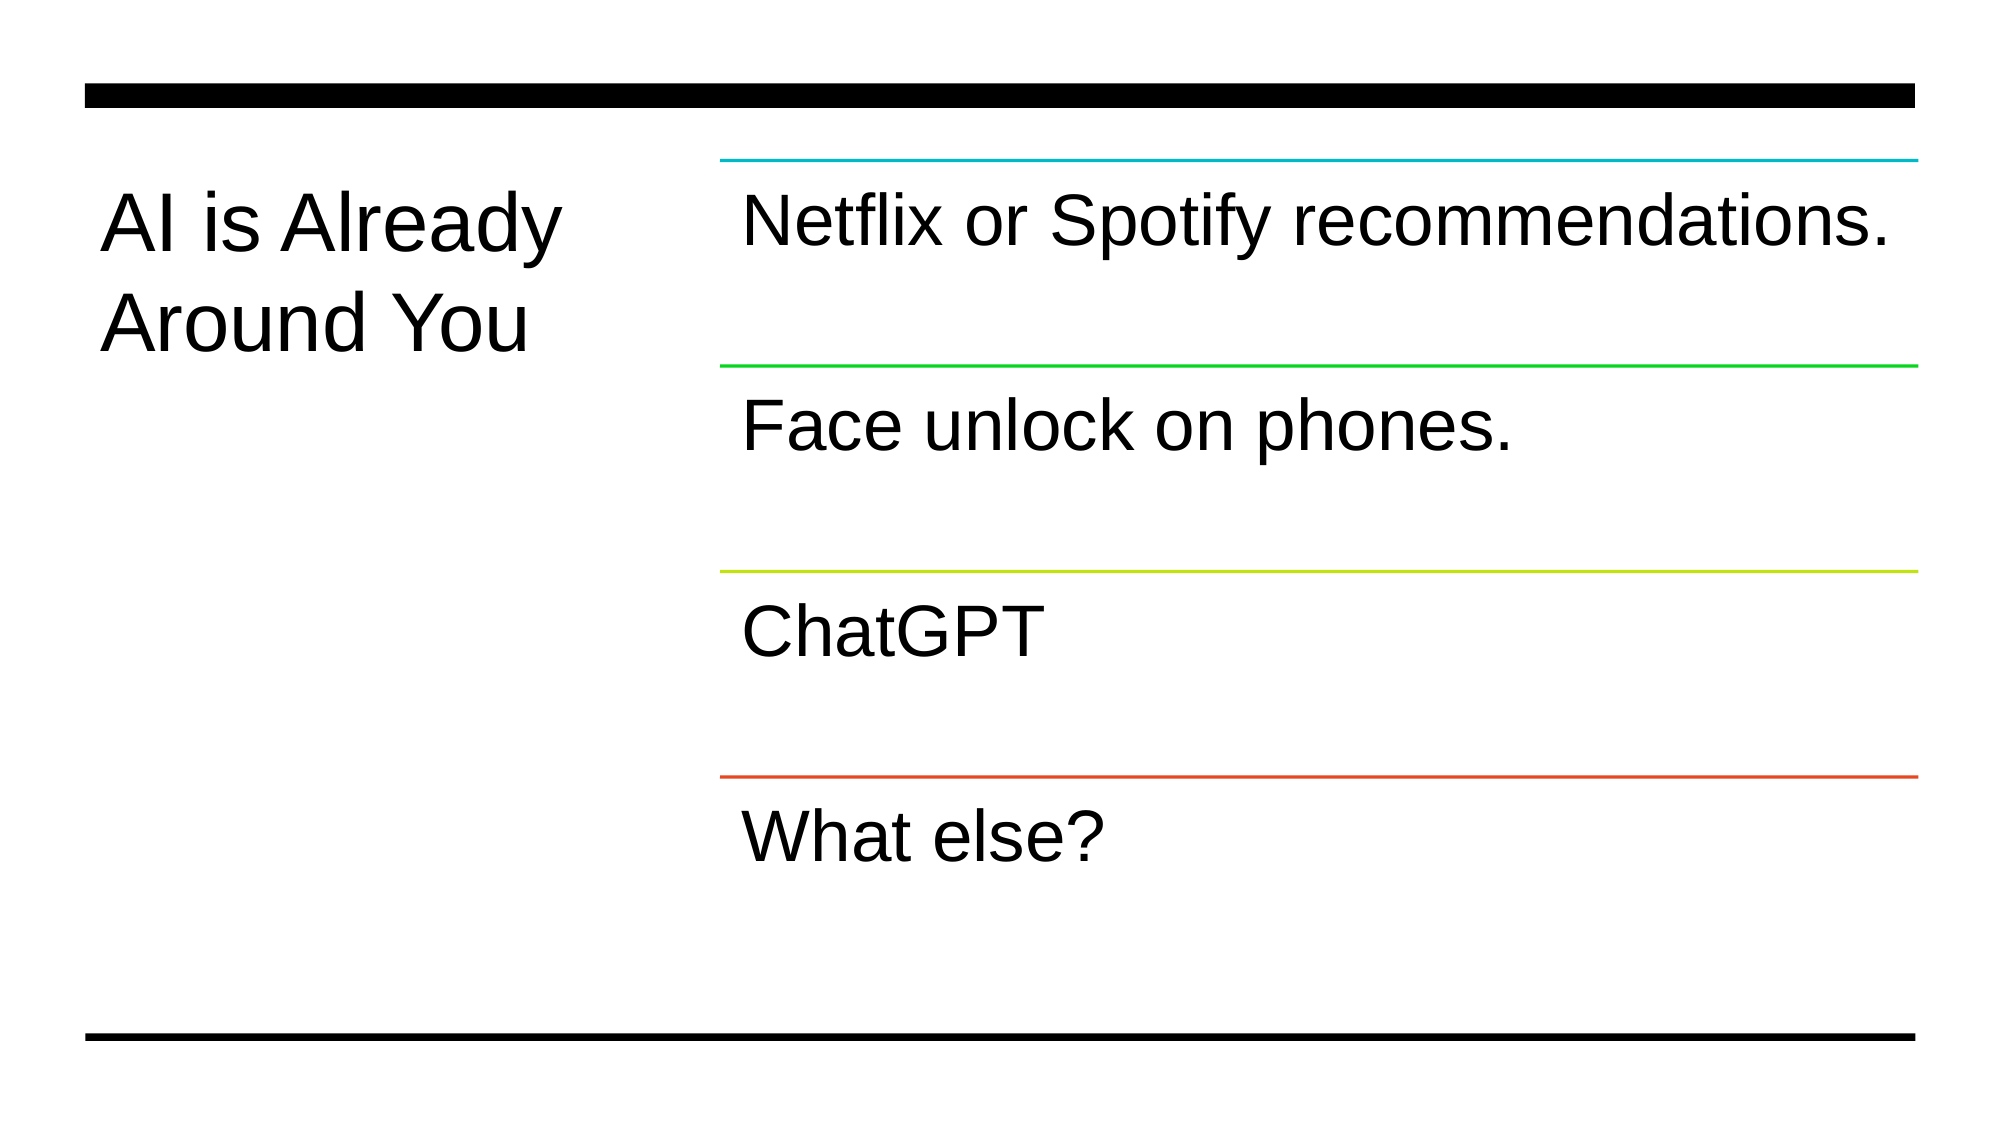

# AI is Already Around You
Netflix or Spotify recommendations.
Face unlock on phones.
ChatGPT
What else?